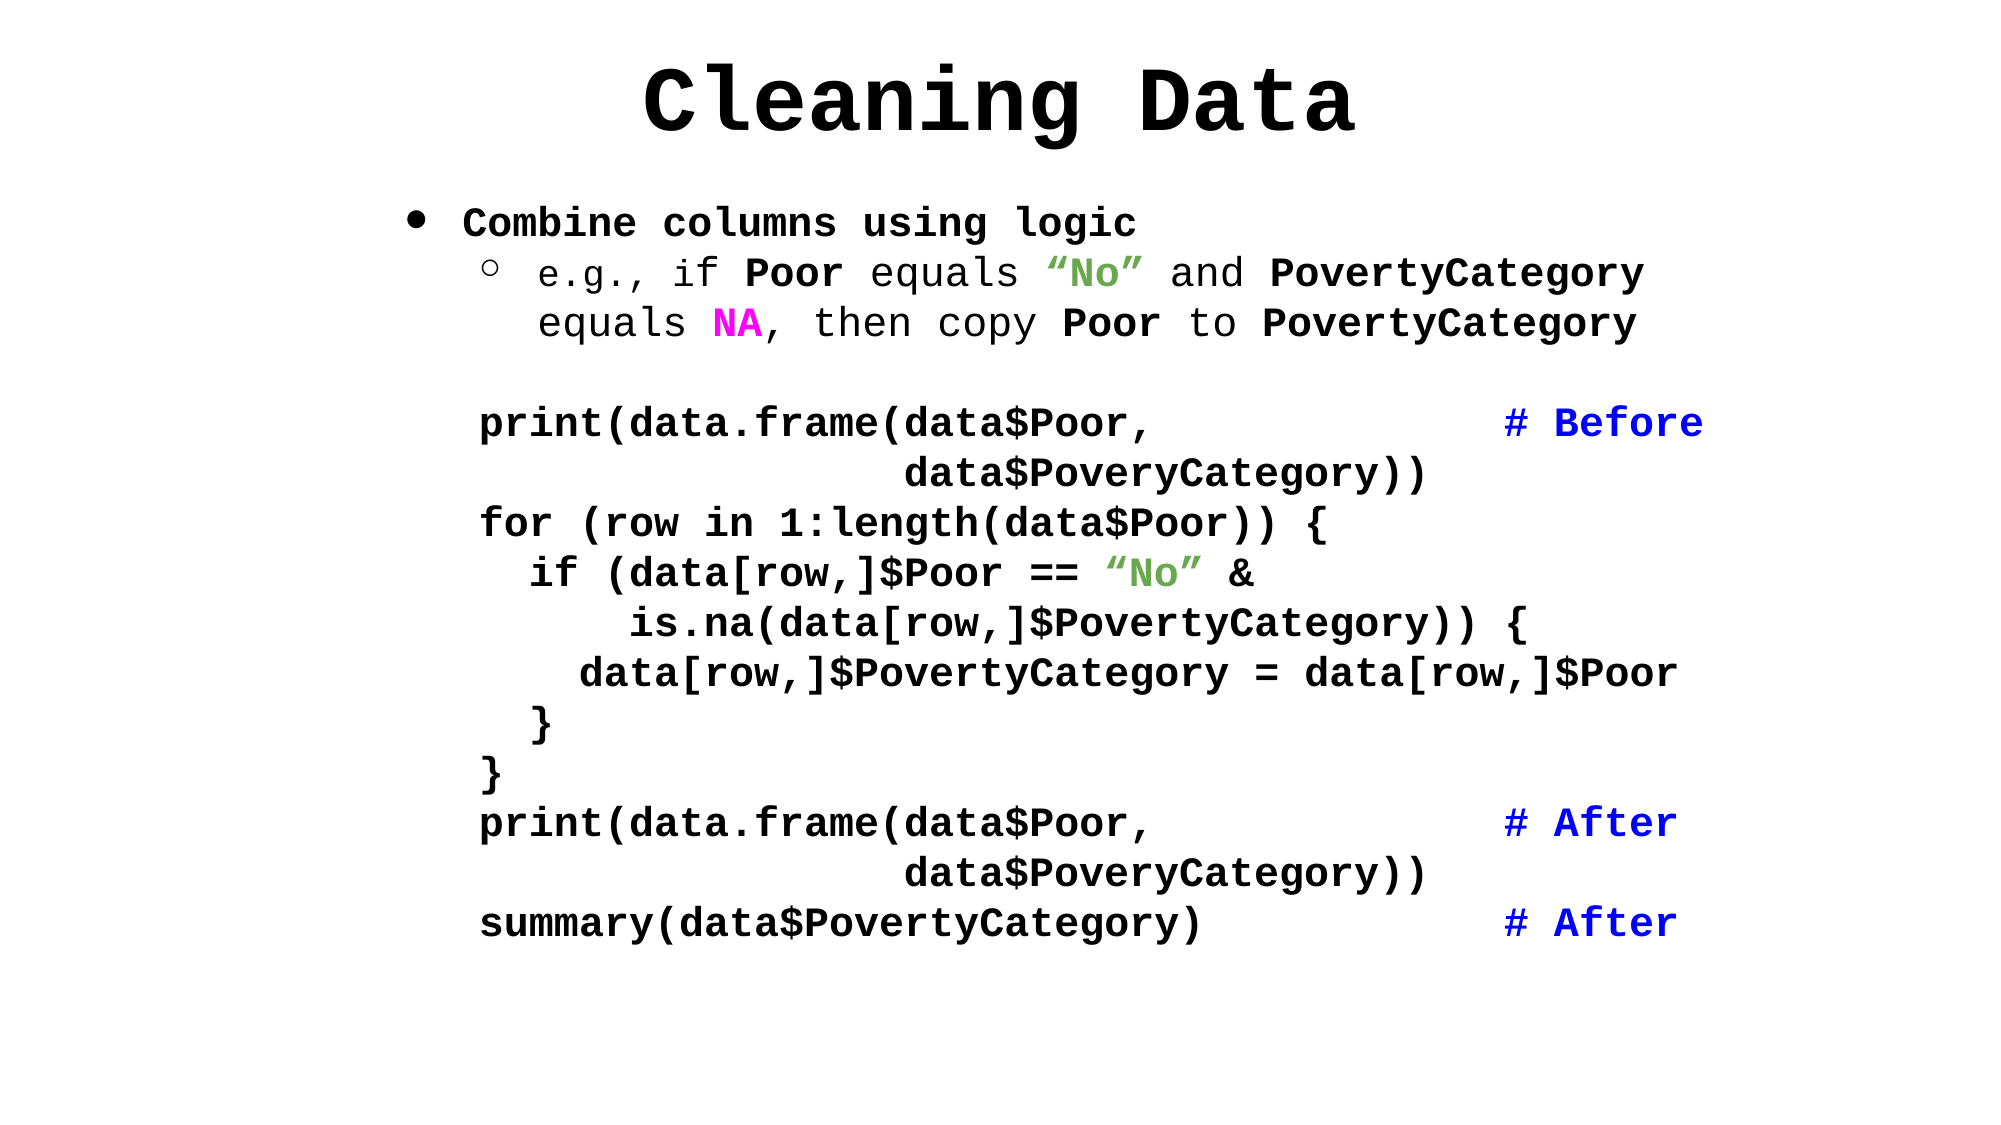

# Cleaning Data
Combine columns using logic
e.g., if Poor equals “No” and PovertyCategory equals NA, then copy Poor to PovertyCategory

print(data.frame(data$Poor,              # Before
                 data$PoveryCategory))
for (row in 1:length(data$Poor)) {
  if (data[row,]$Poor == “No” &
      is.na(data[row,]$PovertyCategory)) {
    data[row,]$PovertyCategory = data[row,]$Poor
  }
}
print(data.frame(data$Poor,              # After
                 data$PoveryCategory)) summary(data$PovertyCategory)            # After